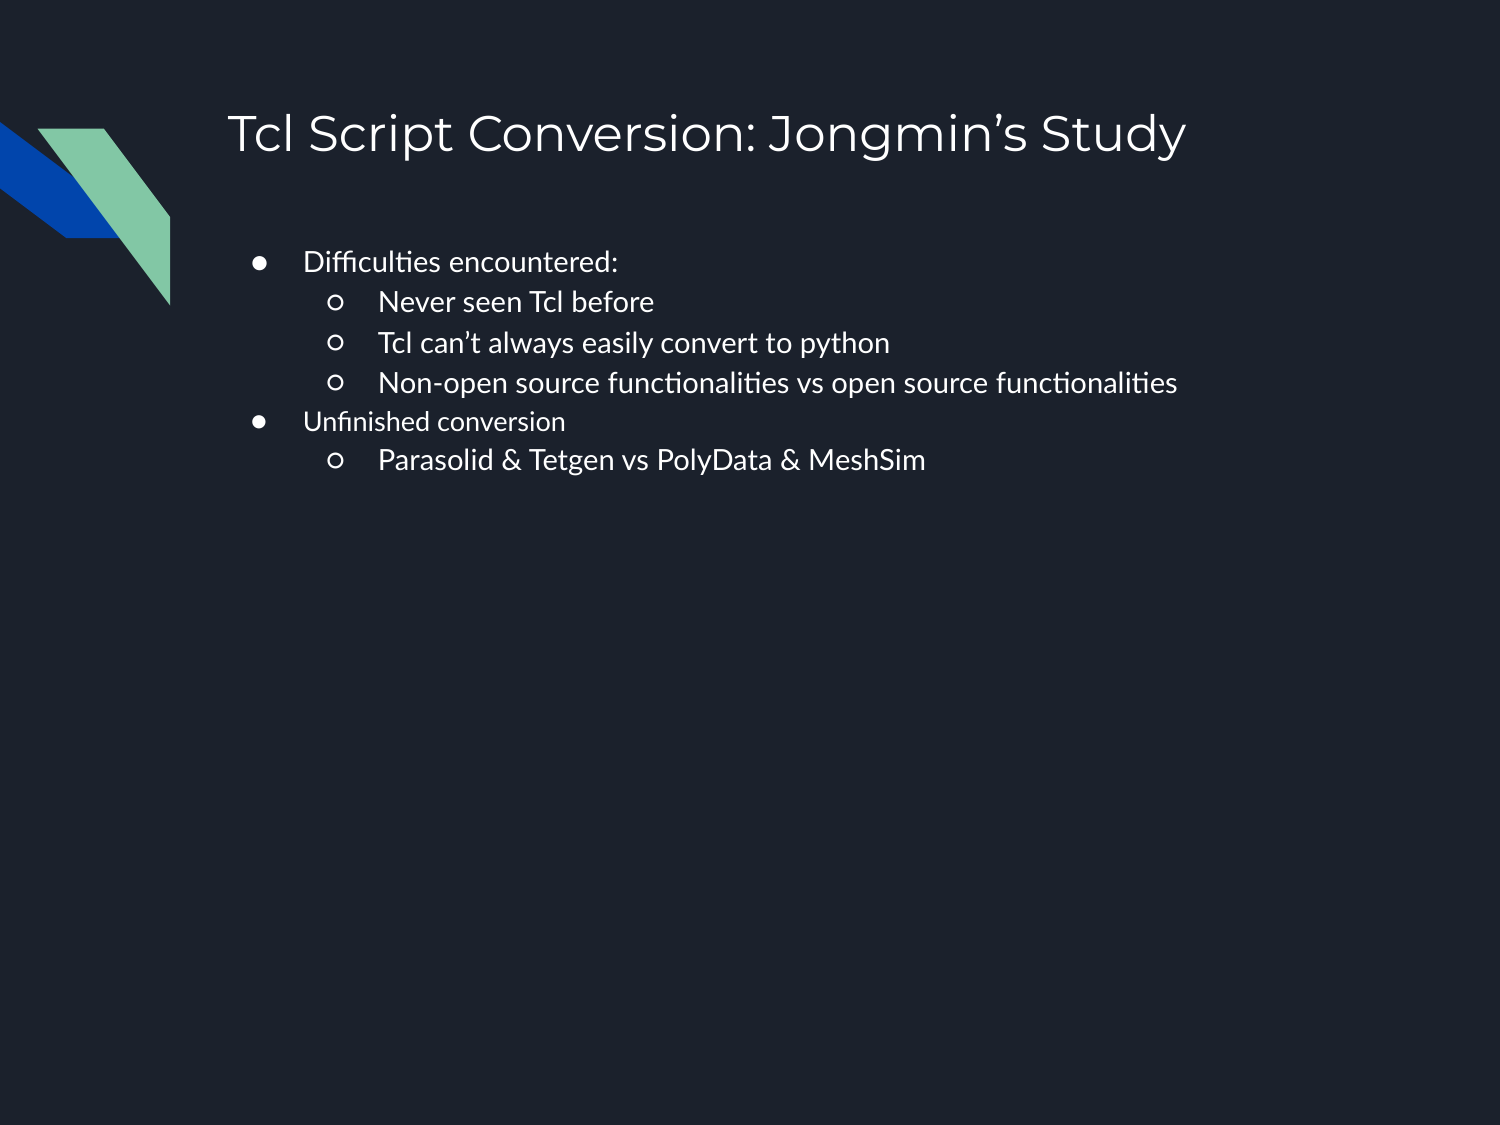

# Tcl Script Conversion: Jongmin’s Study
Difficulties encountered:
Never seen Tcl before
Tcl can’t always easily convert to python
Non-open source functionalities vs open source functionalities
Unfinished conversion
Parasolid & Tetgen vs PolyData & MeshSim